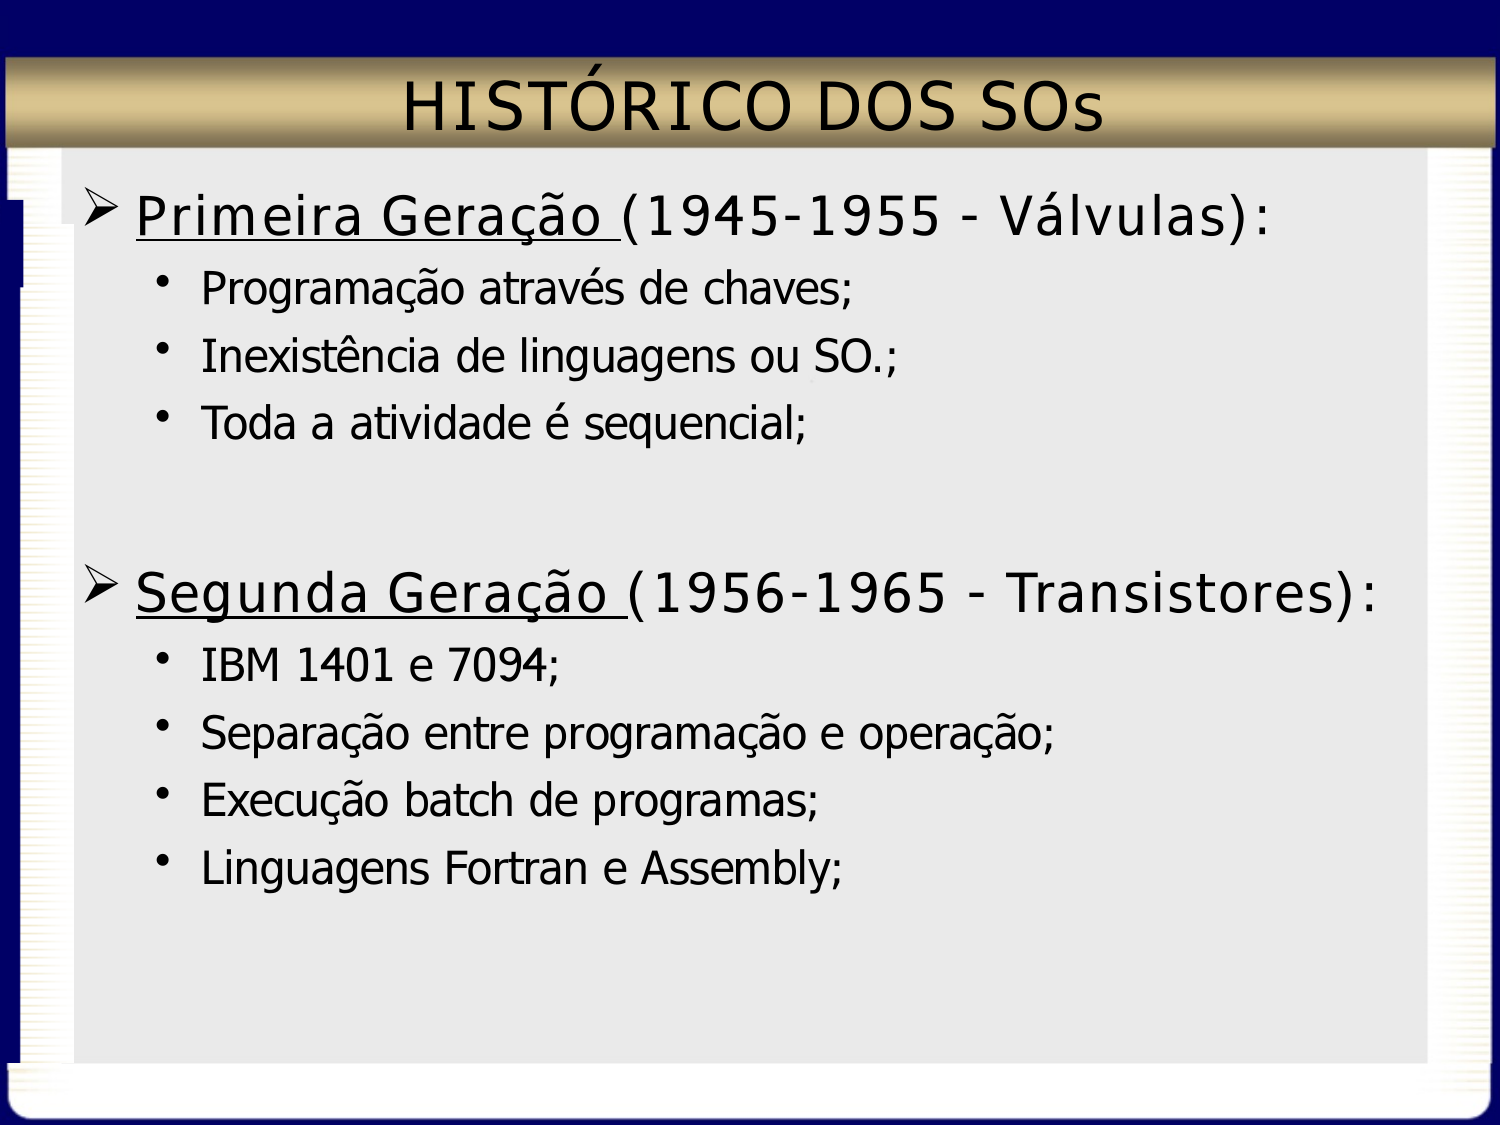

# HISTÓRICO DOS SOs

Primeira Geração (1945-1955 - Válvulas):
Programação através de chaves;
Inexistência de linguagens ou SO.;
Toda a atividade é sequencial;

Segunda Geração (1956-1965 - Transistores):
IBM 1401 e 7094;
Separação entre programação e operação;
Execução batch de programas;
Linguagens Fortran e Assembly;